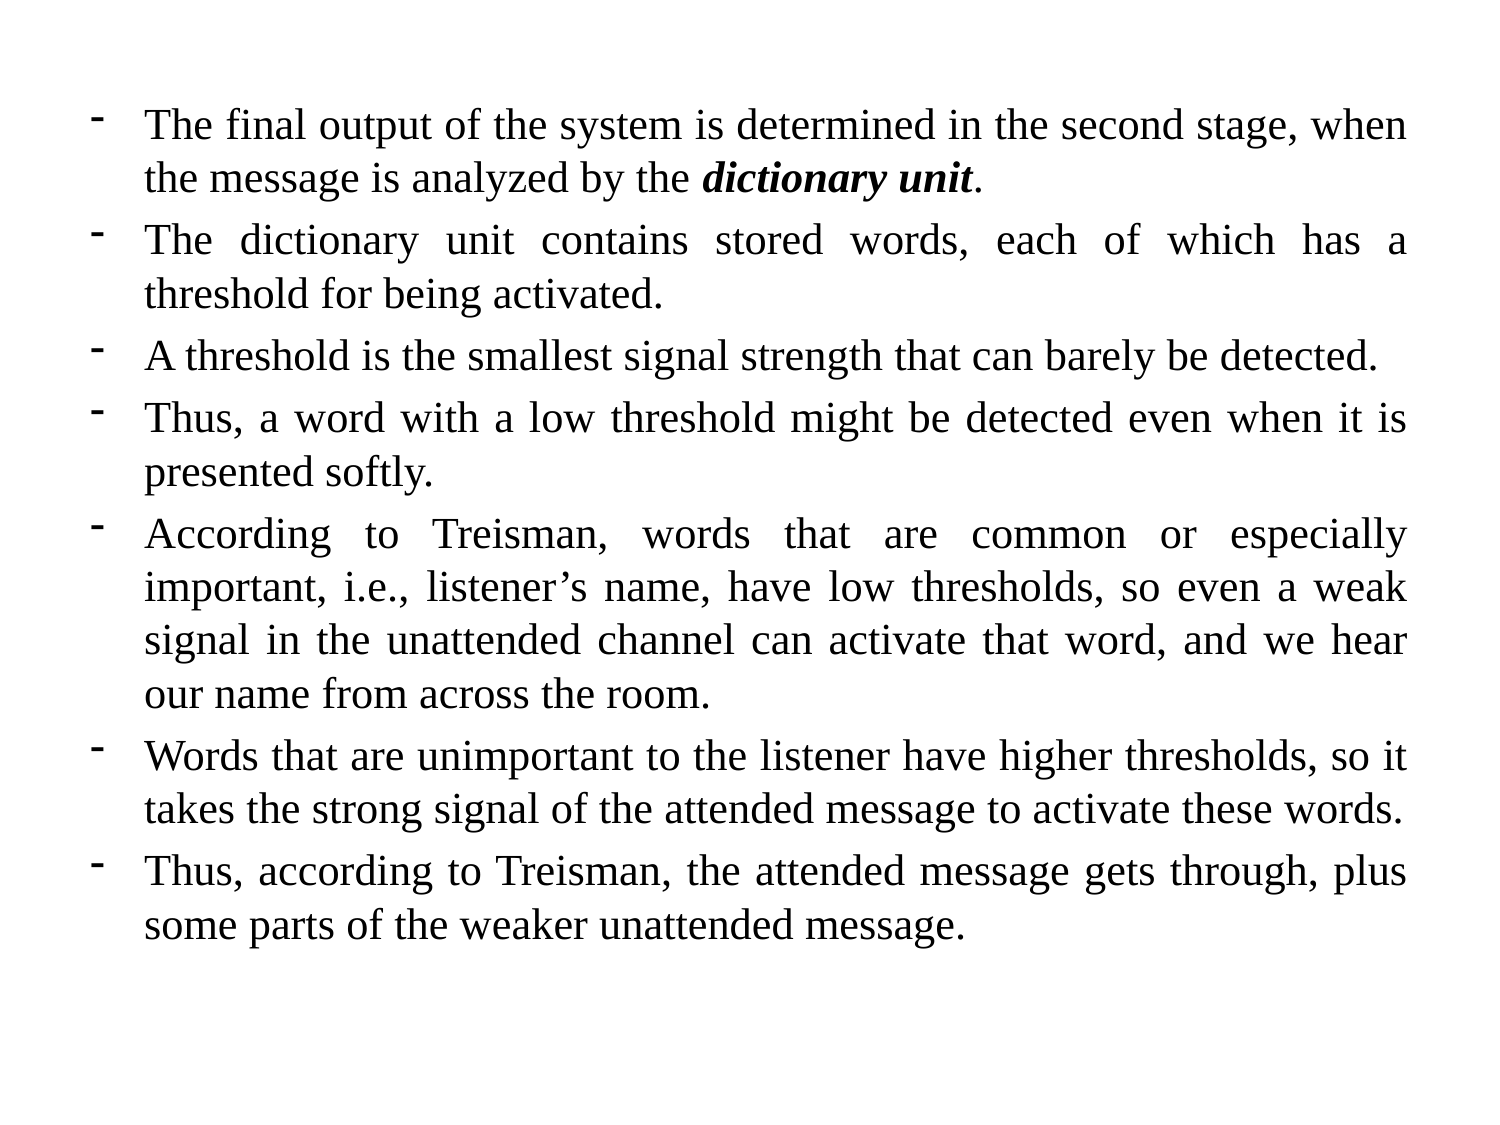

The final output of the system is determined in the second stage, when the message is analyzed by the dictionary unit.
The dictionary unit contains stored words, each of which has a threshold for being activated.
A threshold is the smallest signal strength that can barely be detected.
Thus, a word with a low threshold might be detected even when it is presented softly.
According to Treisman, words that are common or especially important, i.e., listener’s name, have low thresholds, so even a weak signal in the unattended channel can activate that word, and we hear our name from across the room.
Words that are unimportant to the listener have higher thresholds, so it takes the strong signal of the attended message to activate these words.
Thus, according to Treisman, the attended message gets through, plus some parts of the weaker unattended message.